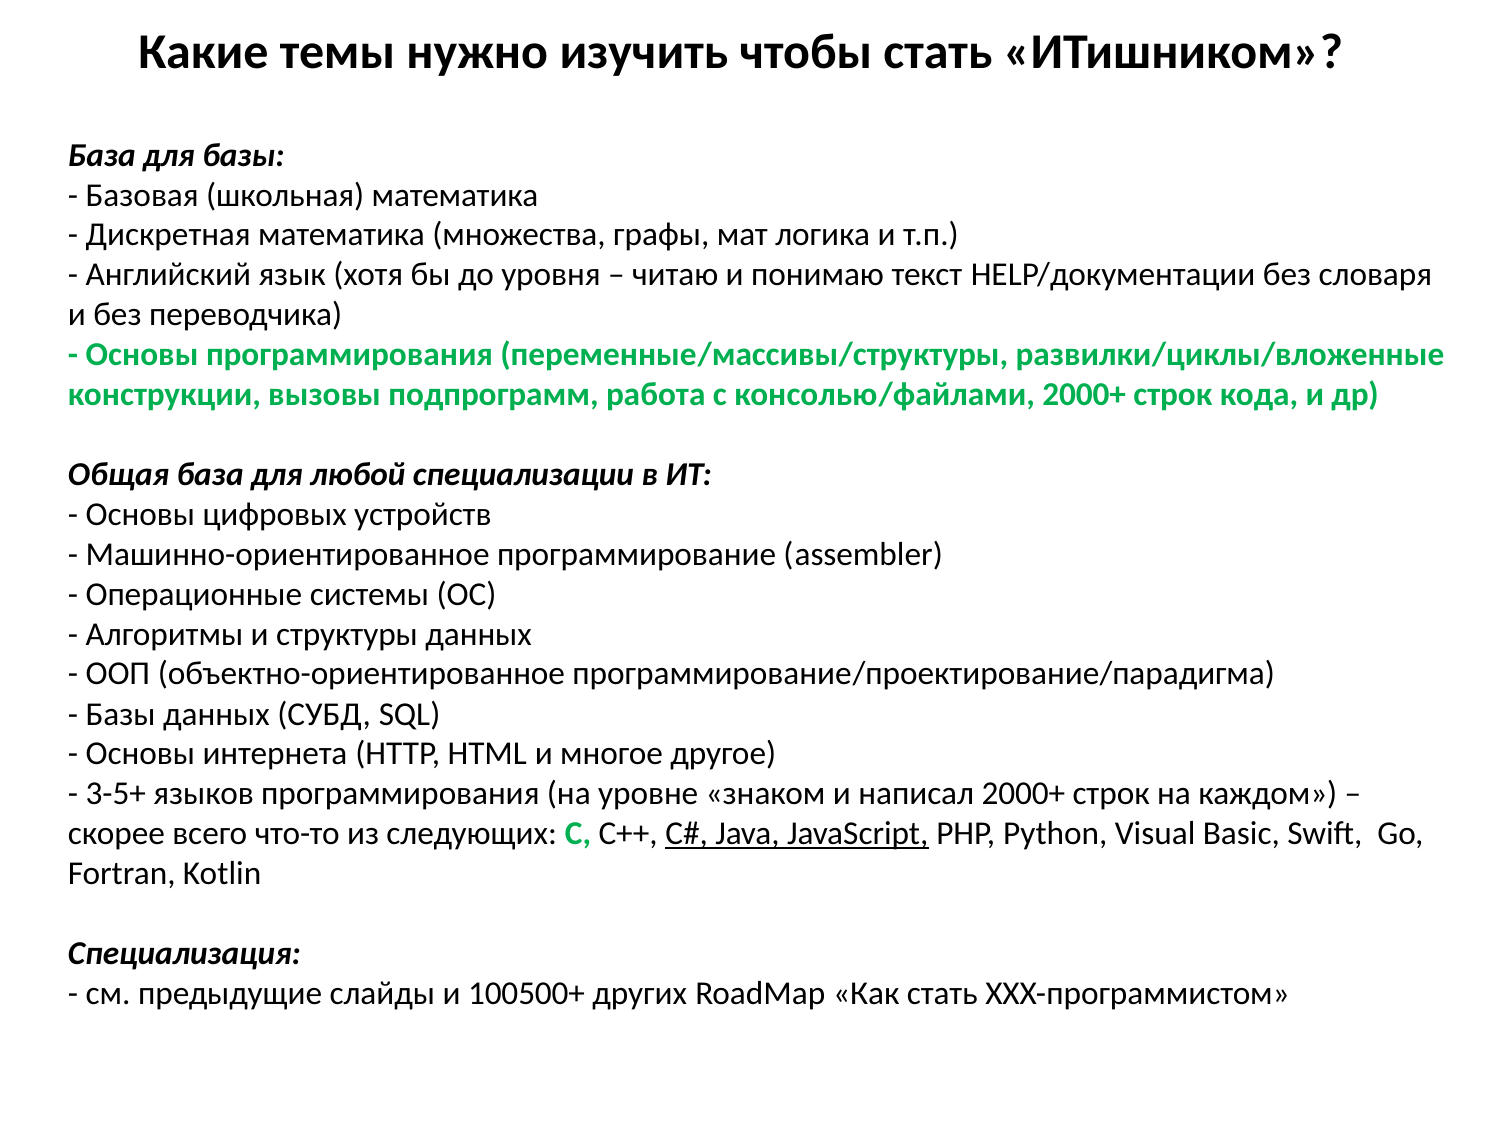

# Какие темы нужно изучить чтобы стать «ИТишником»?
База для базы:
- Базовая (школьная) математика
- Дискретная математика (множества, графы, мат логика и т.п.)
- Английский язык (хотя бы до уровня – читаю и понимаю текст HELP/документации без словаря и без переводчика)
- Основы программирования (переменные/массивы/структуры, развилки/циклы/вложенные конструкции, вызовы подпрограмм, работа с консолью/файлами, 2000+ строк кода, и др)

Общая база для любой специализации в ИТ:
- Основы цифровых устройств
- Машинно-ориентированное программирование (assembler)
- Операционные системы (ОС)
- Алгоритмы и структуры данных
- ООП (объектно-ориентированное программирование/проектирование/парадигма)
- Базы данных (СУБД, SQL)
- Основы интернета (HTTP, HTML и многое другое)
- 3-5+ языков программирования (на уровне «знаком и написал 2000+ строк на каждом») – скорее всего что-то из следующих: C, C++, C#, Java, JavaScript, PHP, Python, Visual Basic, Swift,  Go, Fortran, Kotlin

Специализация:
- см. предыдущие слайды и 100500+ других RoadMap «Как стать XXX-программистом»